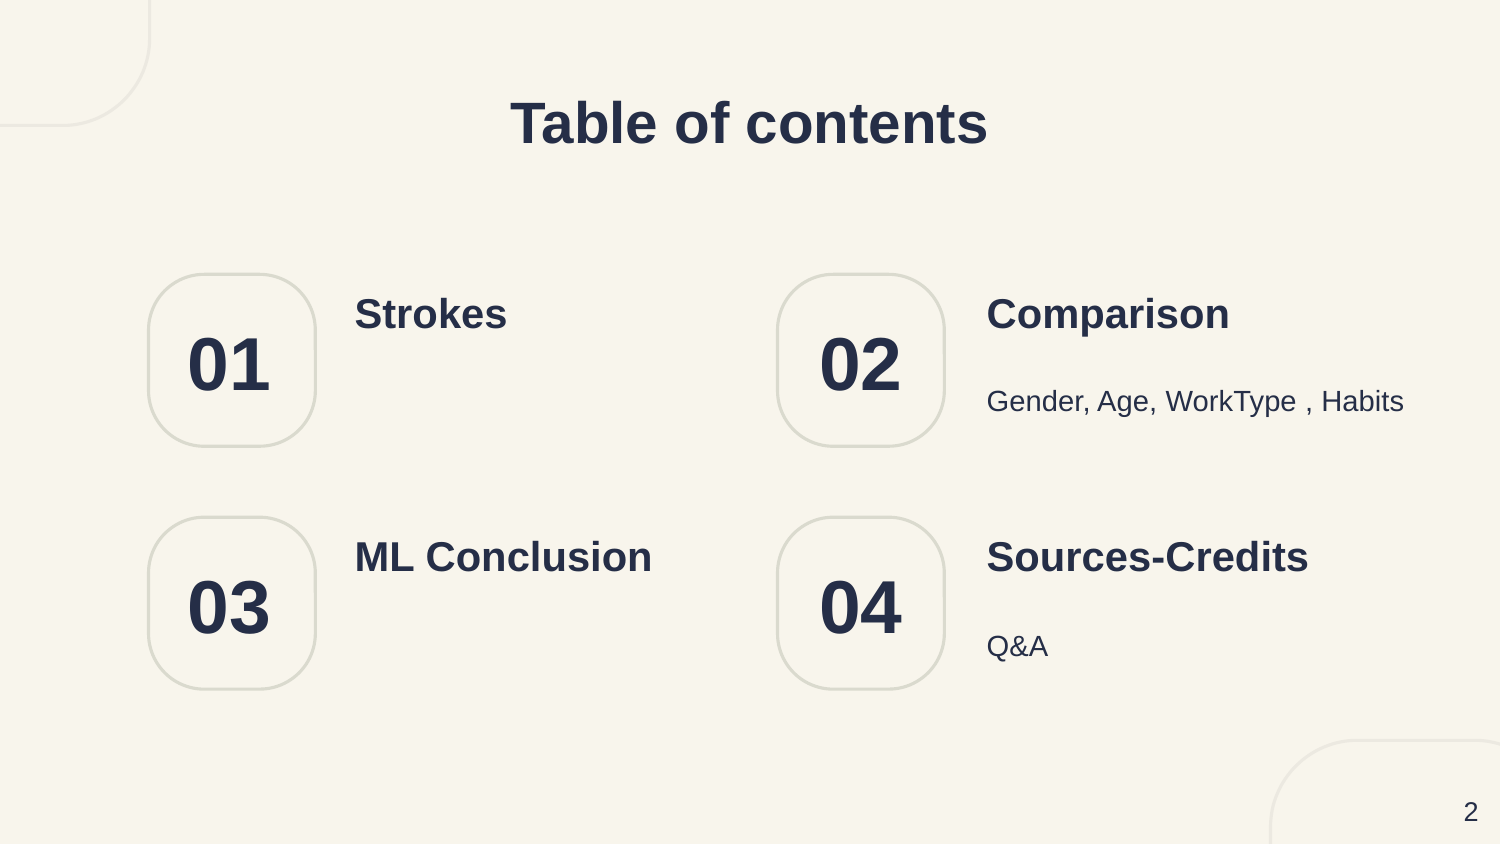

# Table of contents
Strokes
Comparison

01
02
Gender, Age, WorkType , Habits
ML Conclusion
Sources-Credits
03

04

Q&A
2